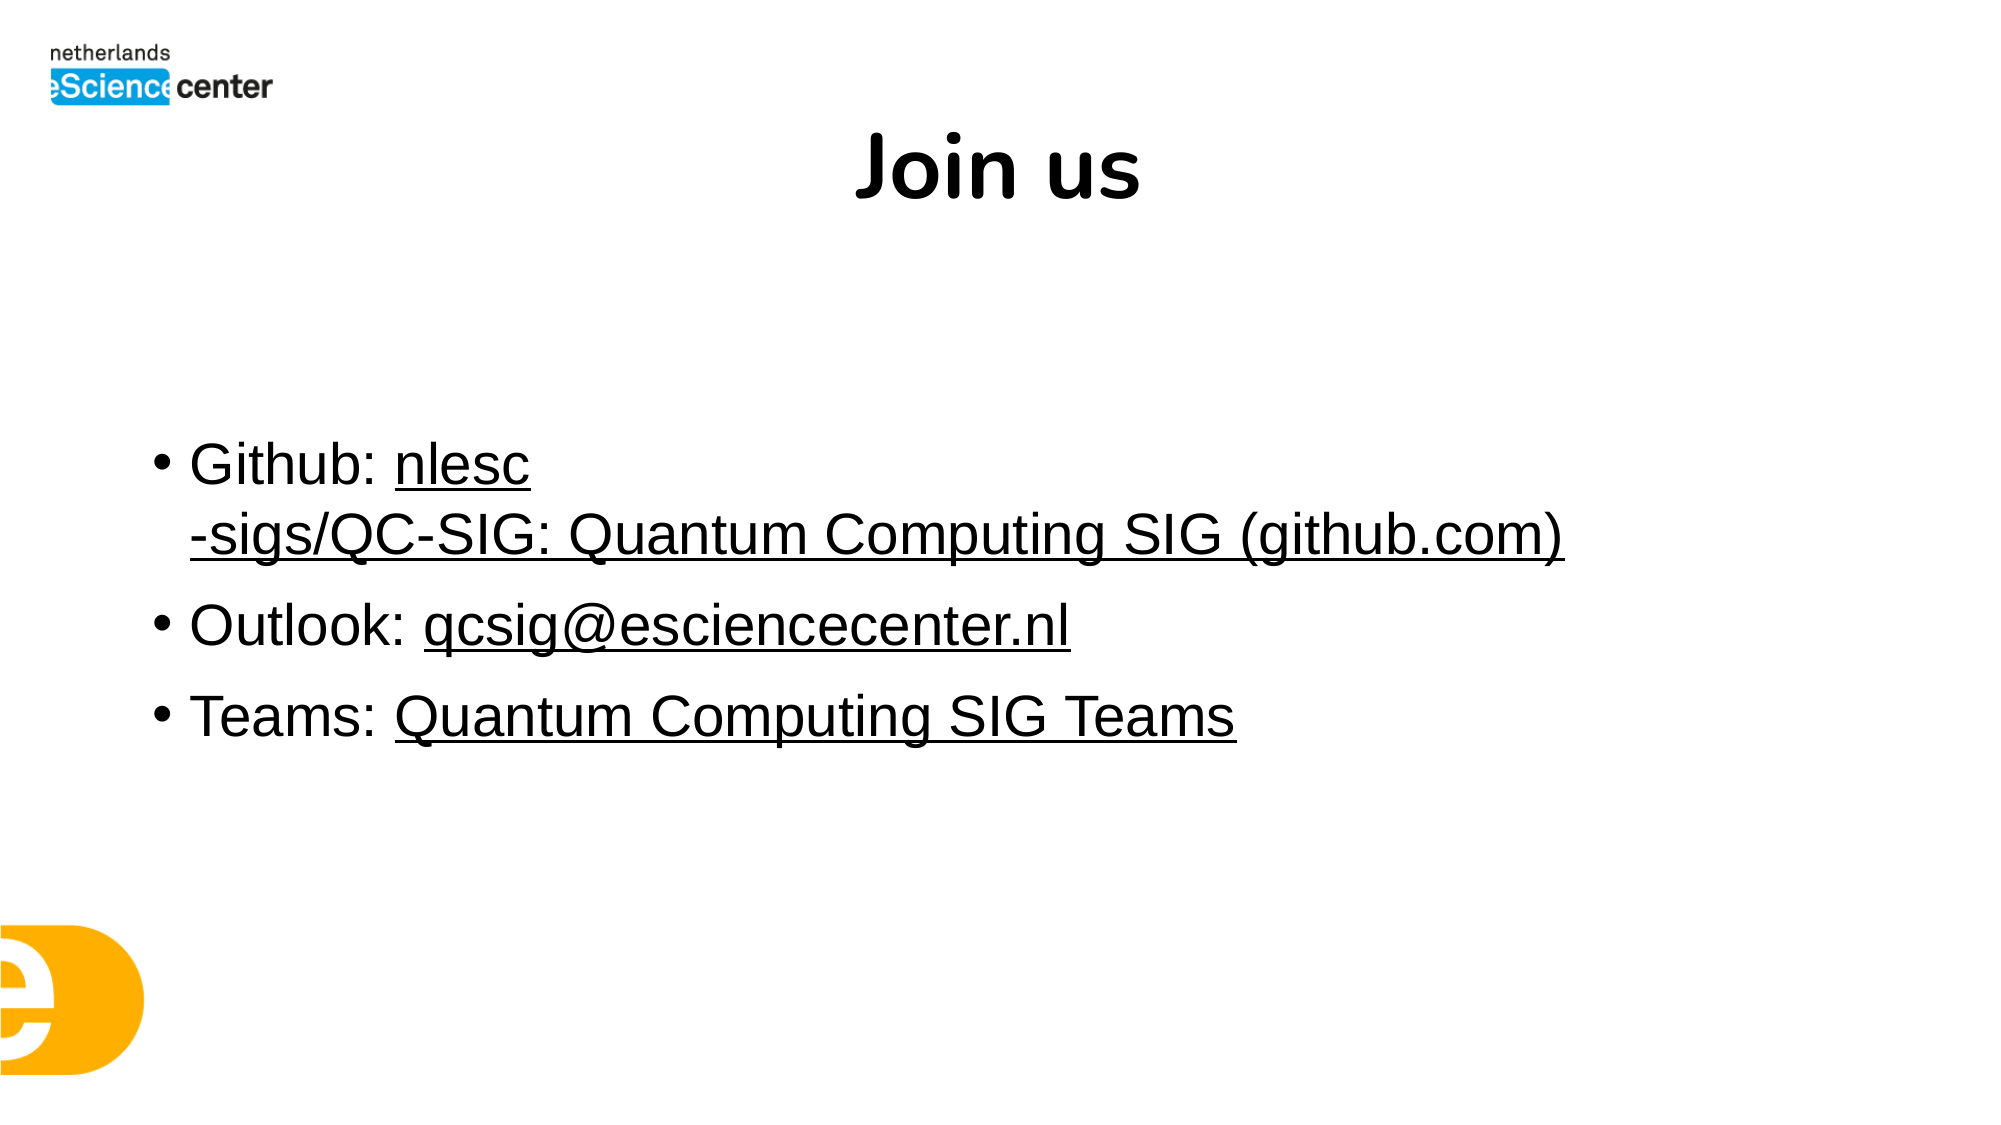

# Join us
Github: nlesc-sigs/QC-SIG: Quantum Computing SIG (github.com)
Outlook: qcsig@esciencecenter.nl
Teams: Quantum Computing SIG Teams